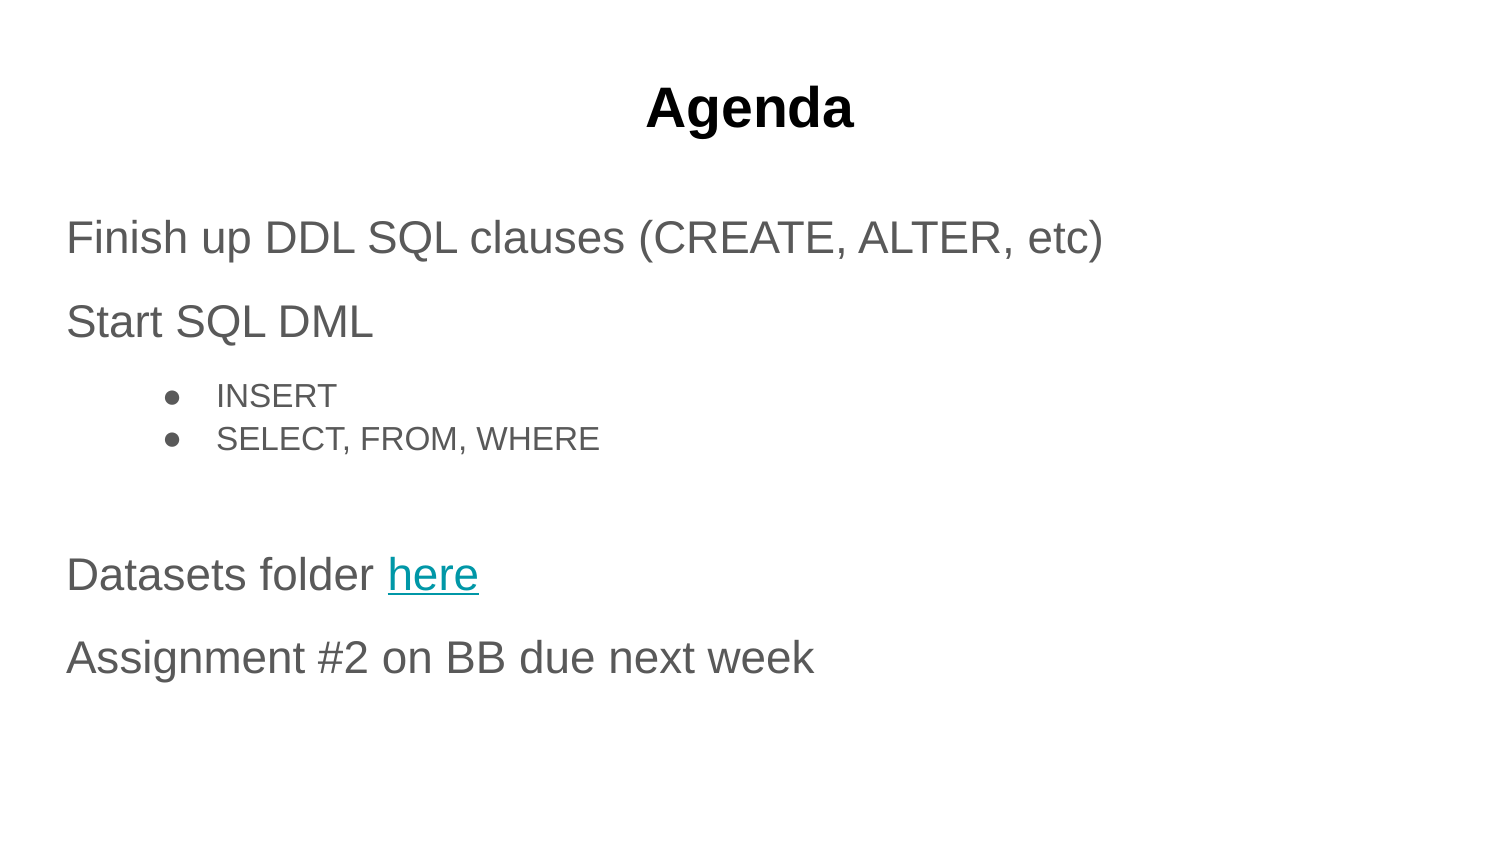

# Agenda
Finish up DDL SQL clauses (CREATE, ALTER, etc)
Start SQL DML
INSERT
SELECT, FROM, WHERE
Datasets folder here
Assignment #2 on BB due next week